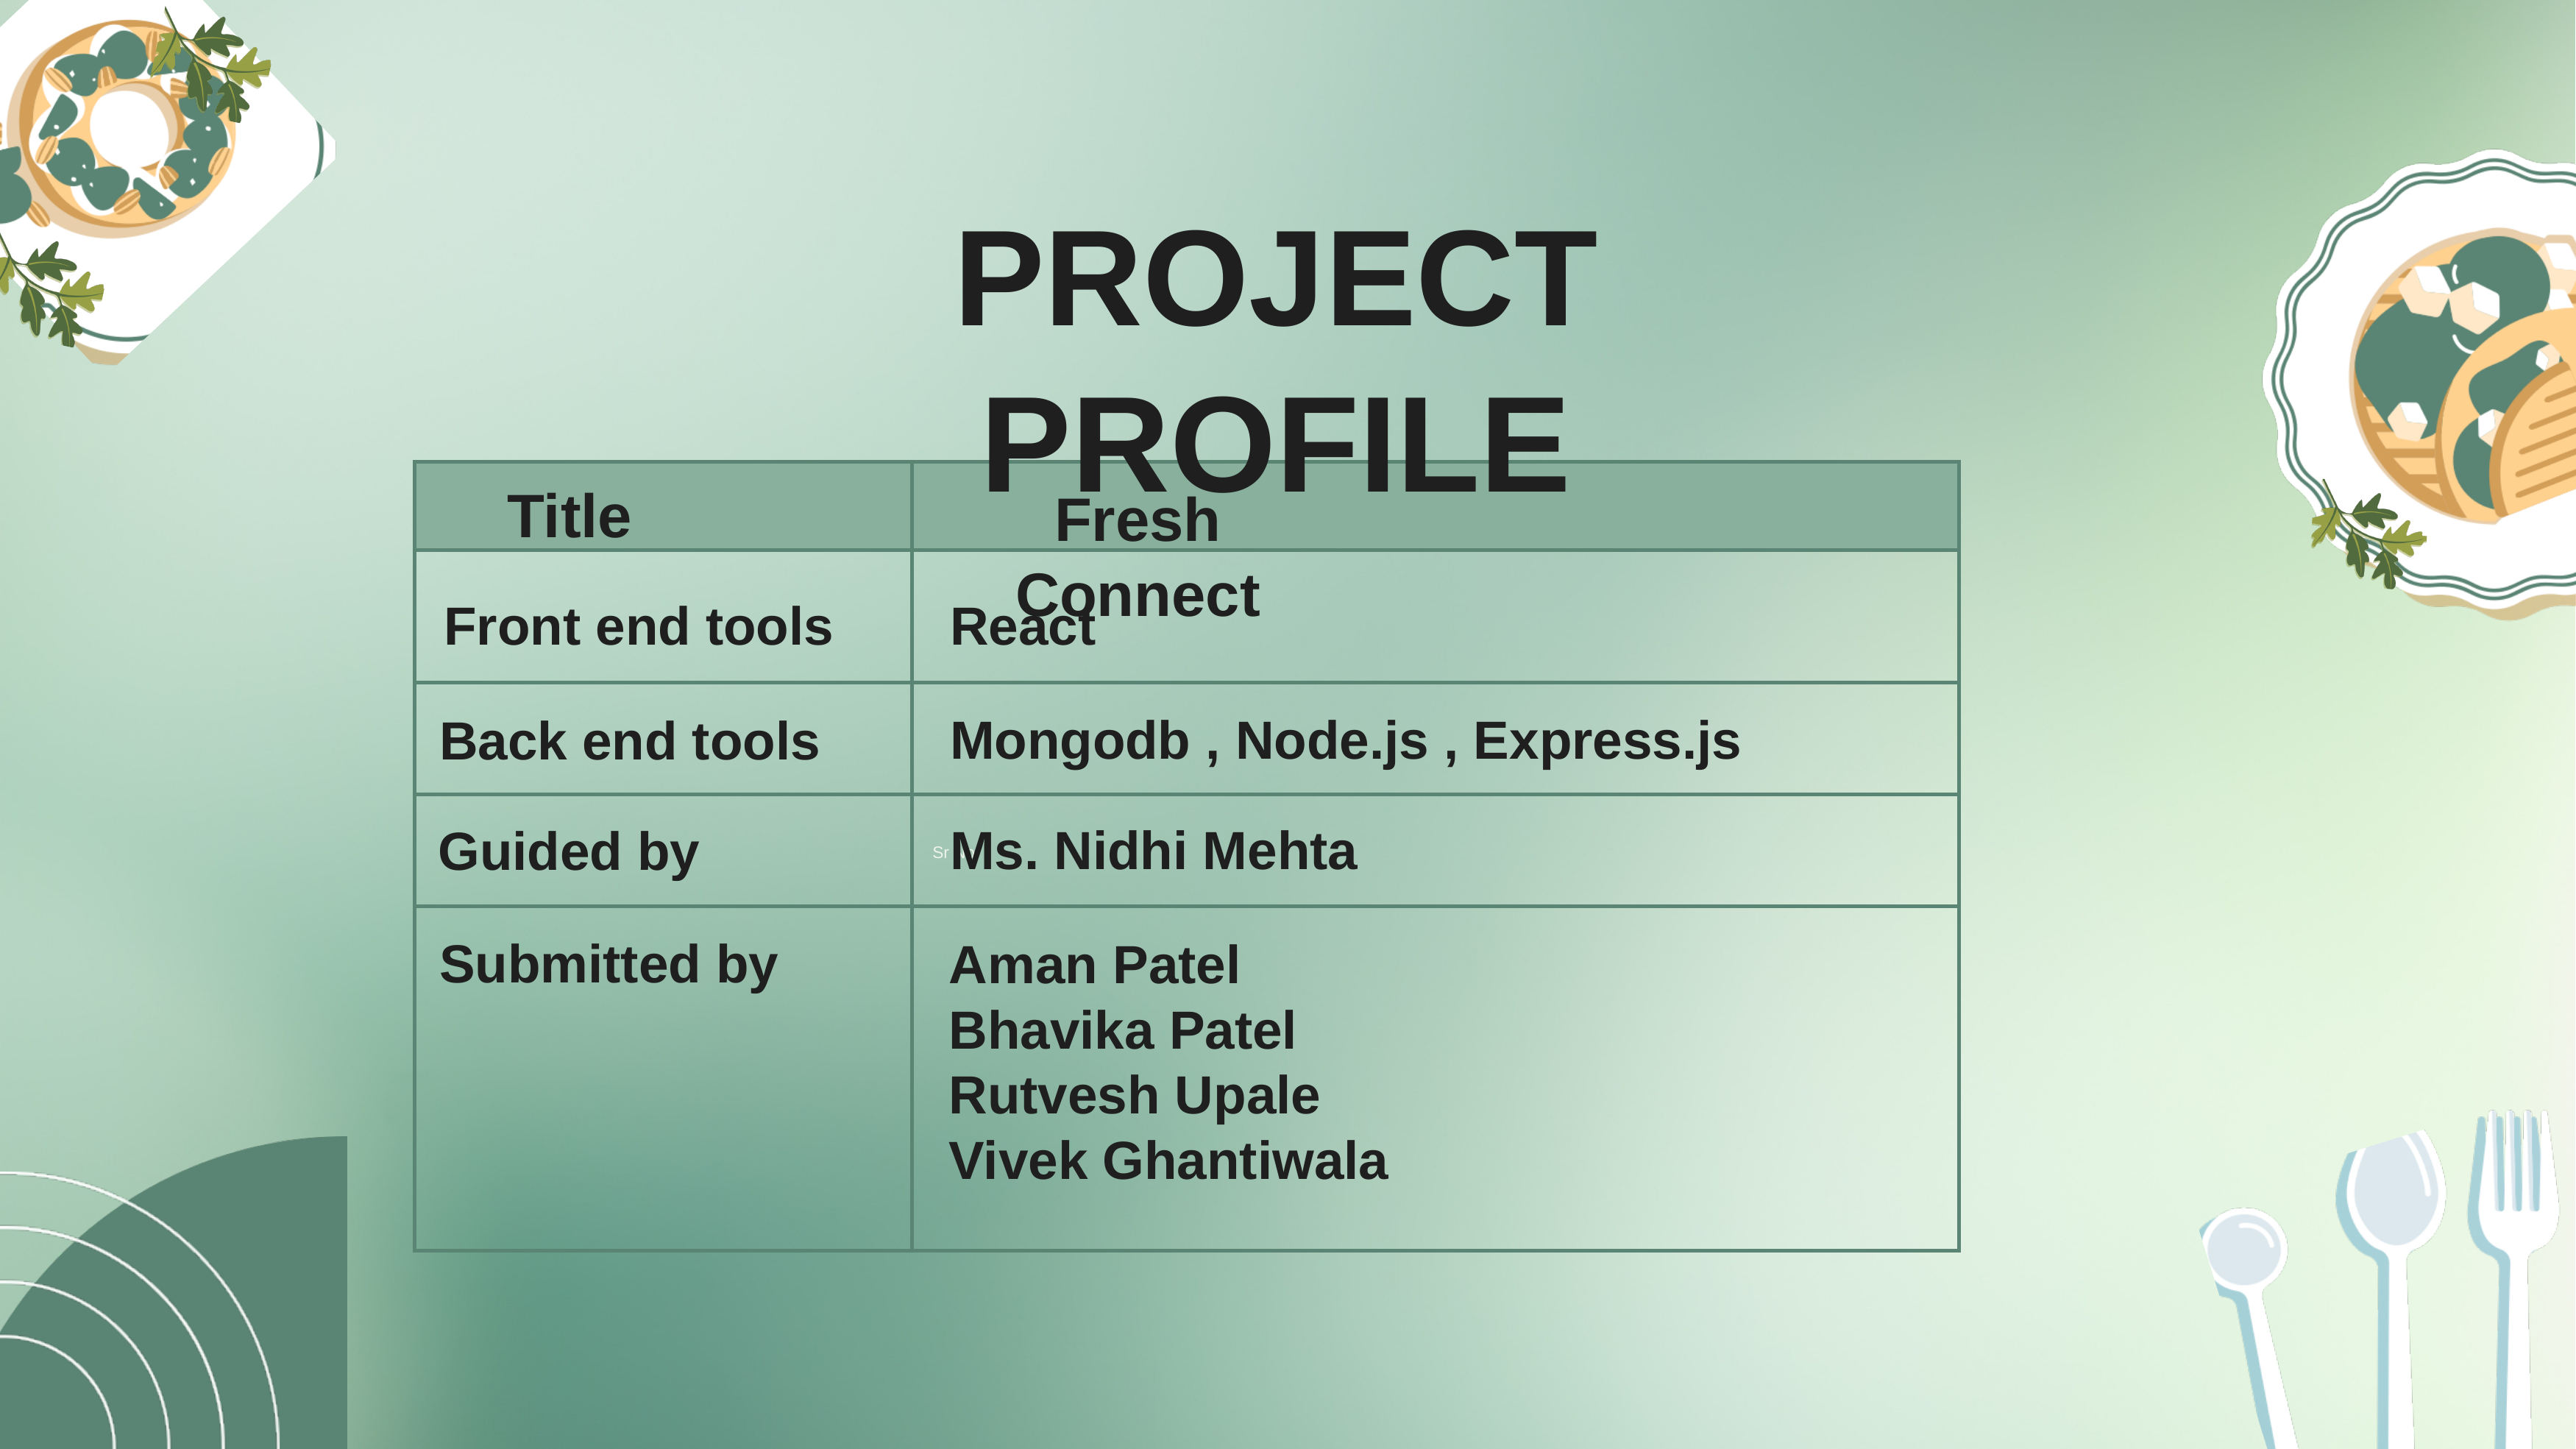

PROJECT PROFILE

|  |  |
| --- | --- |
|  |  |
|  |  |
|  | Sr No. |
|  |  |
Title
Fresh Connect

Front end tools
React
Mongodb , Node.js , Express.js
Back end tools
Ms. Nidhi Mehta
Guided by
Submitted by
Aman Patel
Bhavika Patel
Rutvesh Upale
Vivek Ghantiwala